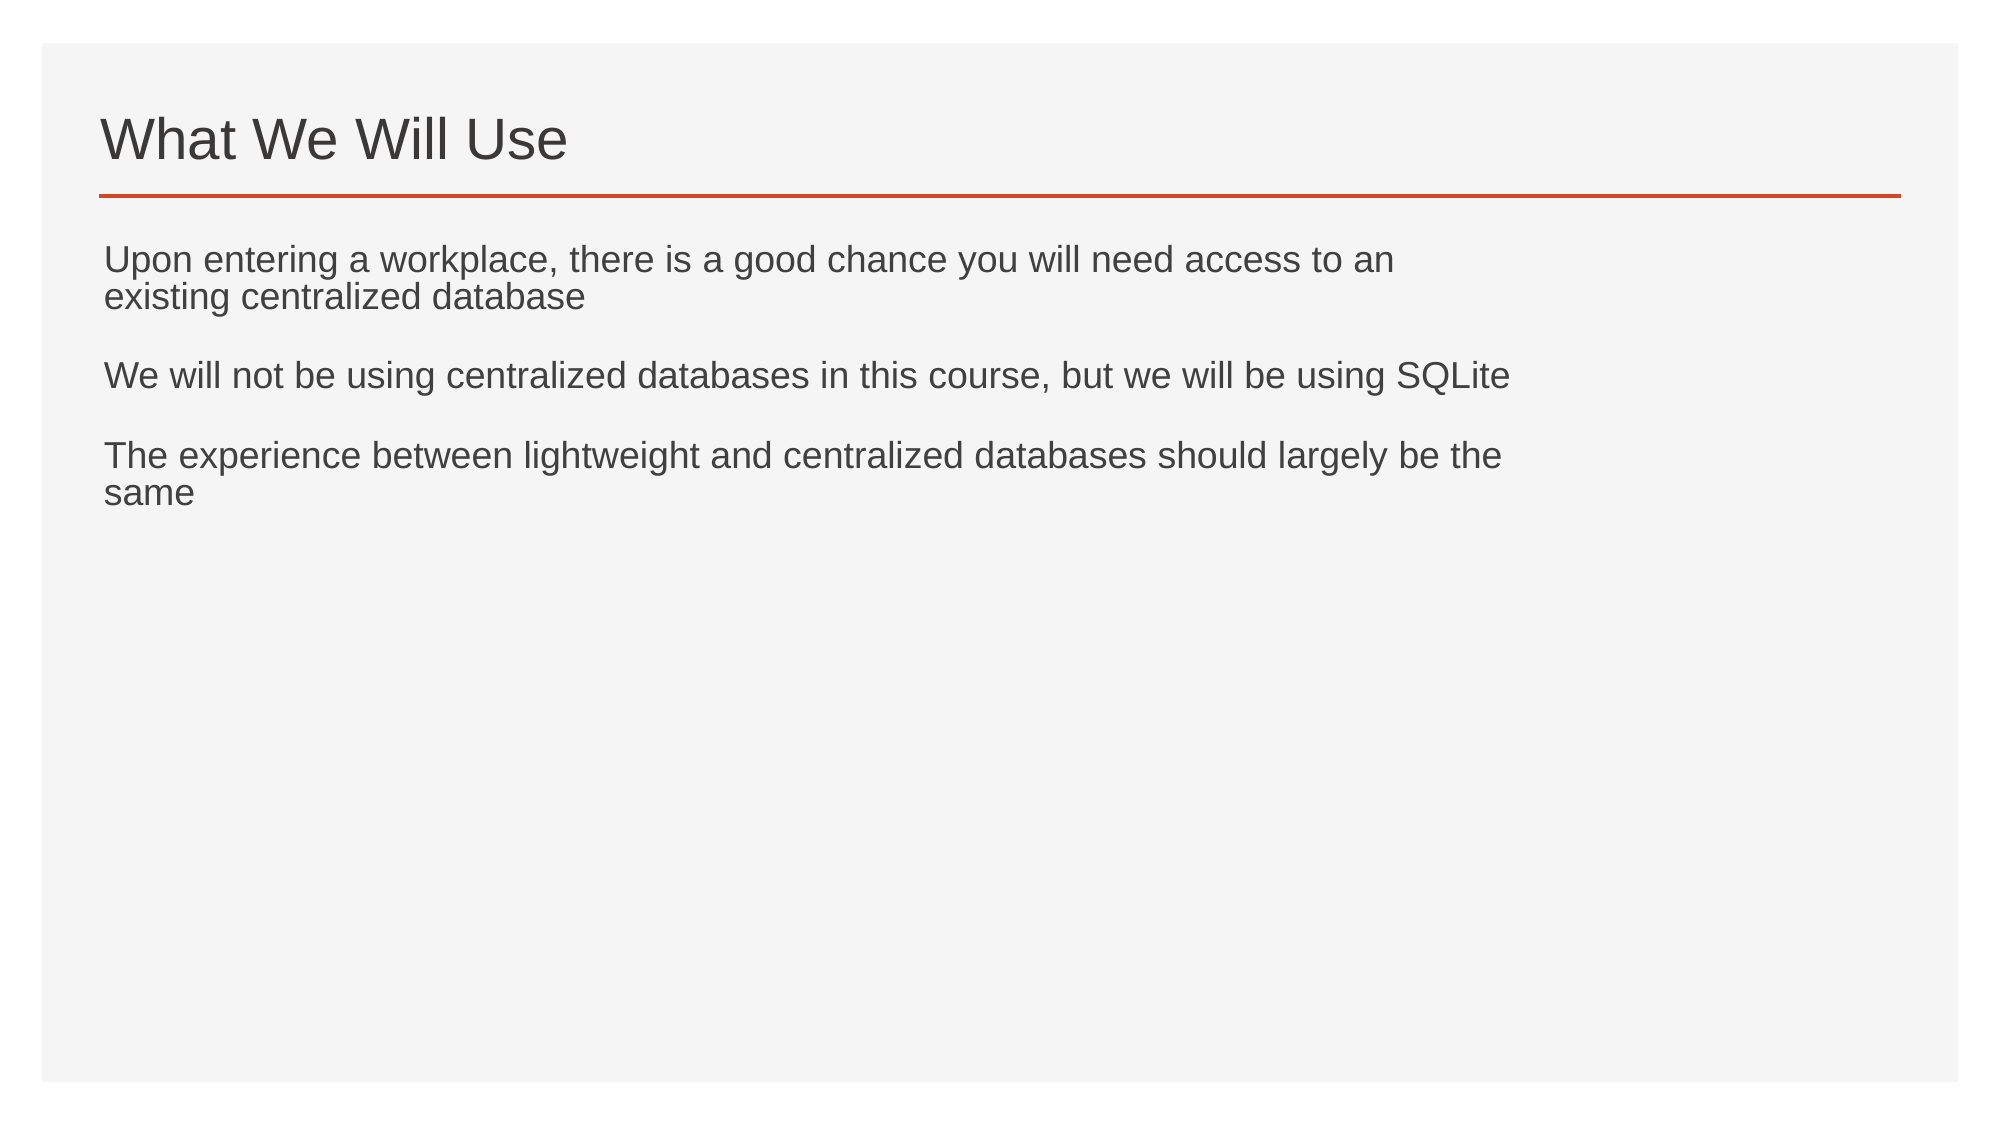

# What We Will Use
Upon entering a workplace, there is a good chance you will need access to an existing centralized database
We will not be using centralized databases in this course, but we will be using SQLite
The experience between lightweight and centralized databases should largely be the same